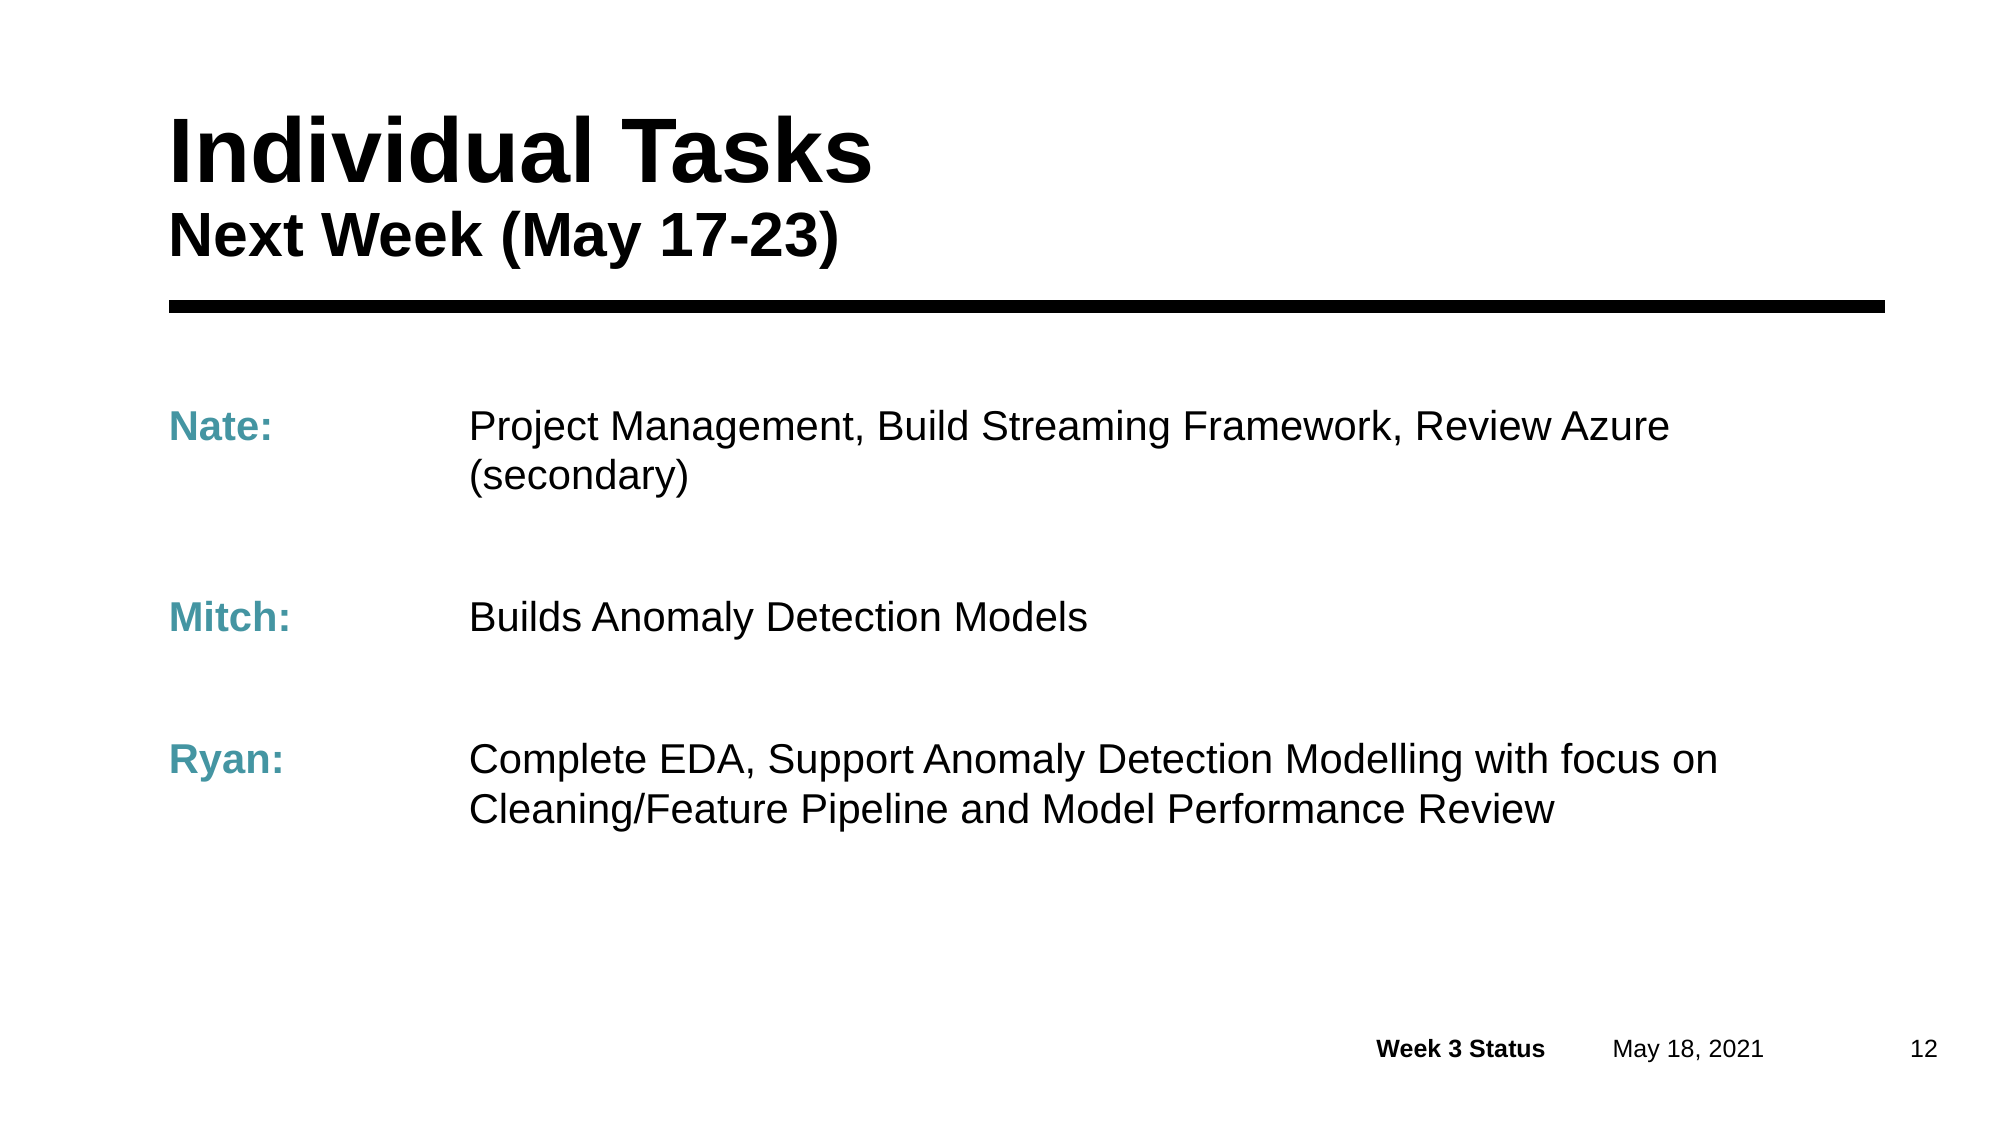

# Individual Tasks Next Week (May 17-23)

Nate:		Project Management, Build Streaming Framework, Review Azure 			(secondary)

Mitch:		Builds Anomaly Detection Models

Ryan:		Complete EDA, Support Anomaly Detection Modelling with focus on 			Cleaning/Feature Pipeline and Model Performance Review

May 18, 2021
12
Week 3 Status